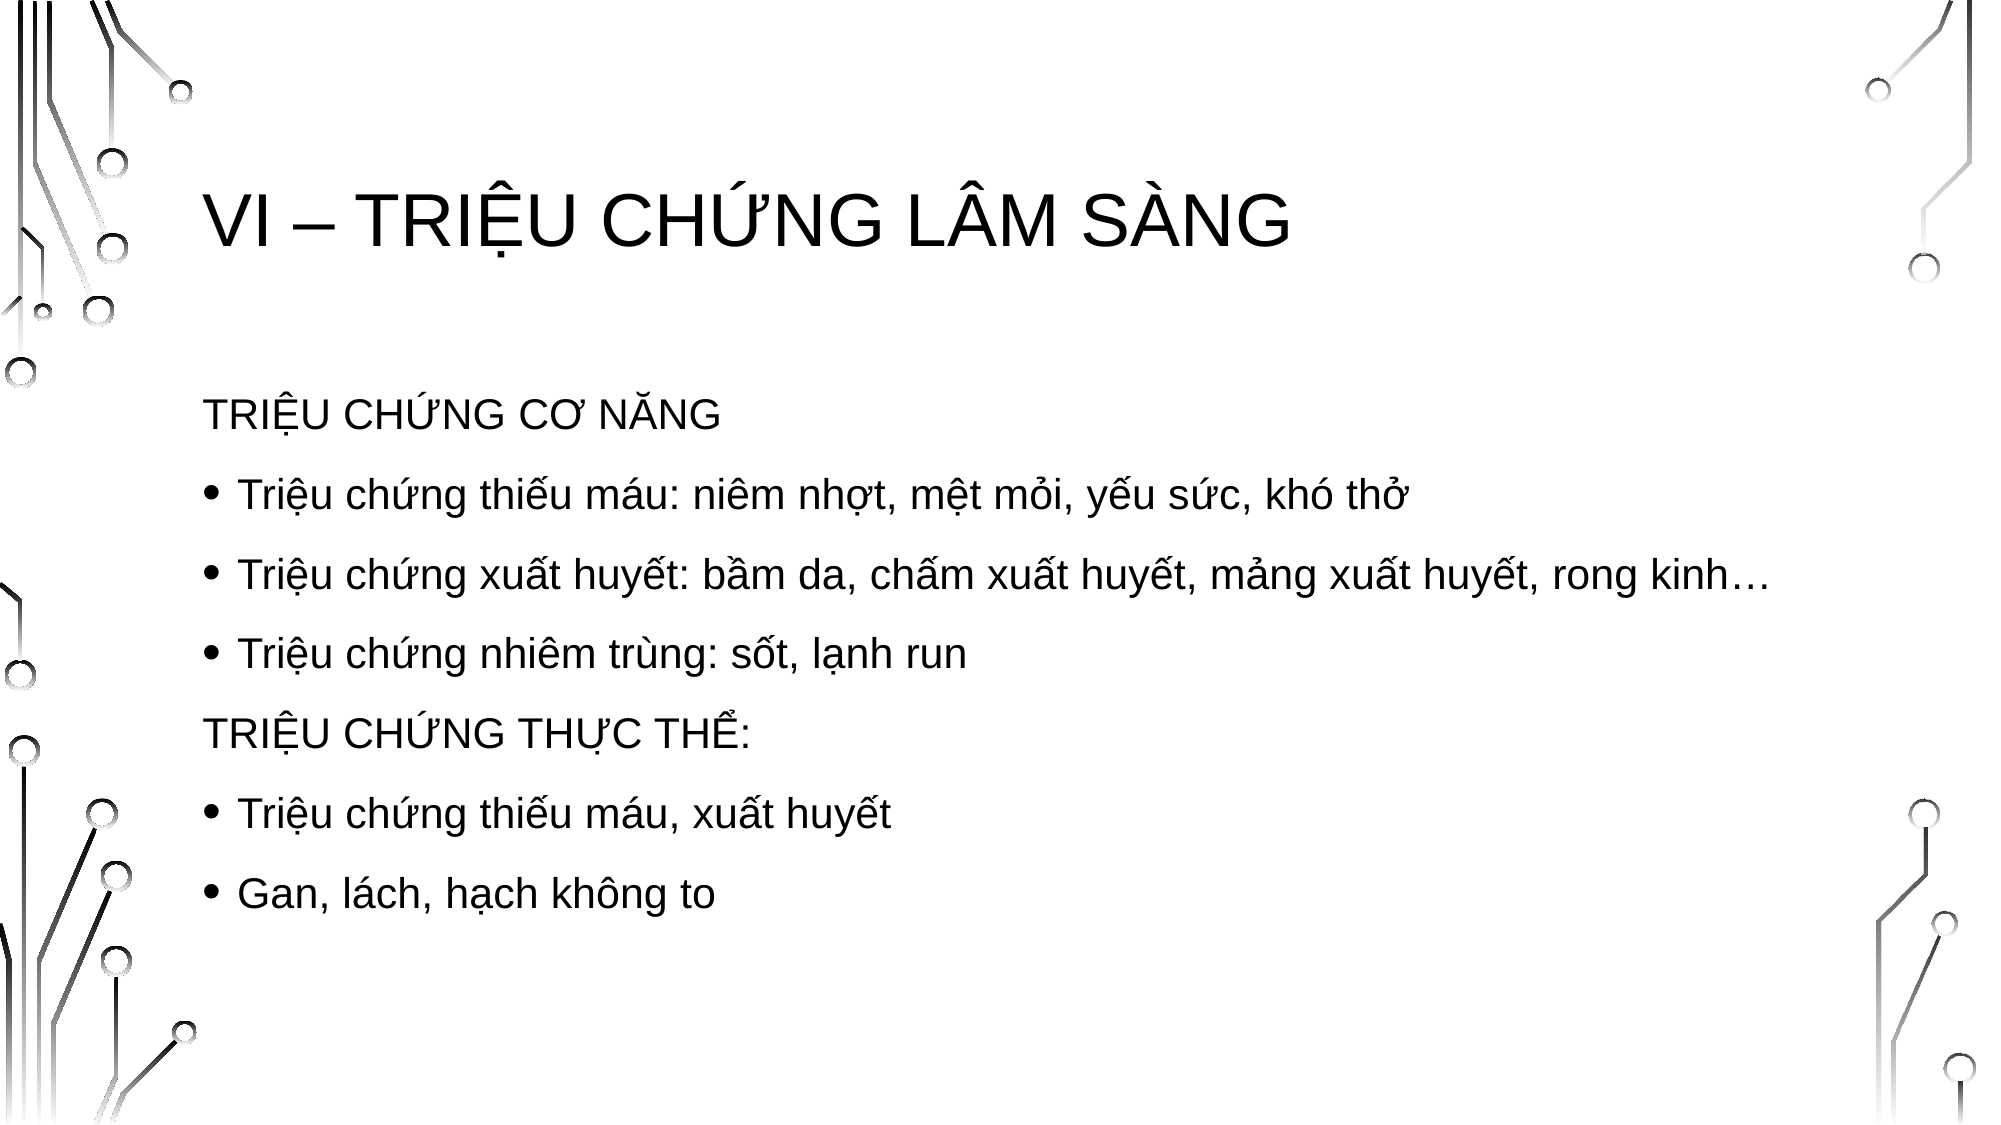

# VI – TRIỆU CHỨNG LÂM SÀNG
TRIỆU CHỨNG CƠ NĂNG
Triệu chứng thiếu máu: niêm nhợt, mệt mỏi, yếu sức, khó thở
Triệu chứng xuất huyết: bầm da, chấm xuất huyết, mảng xuất huyết, rong kinh…
Triệu chứng nhiêm trùng: sốt, lạnh run
TRIỆU CHỨNG THỰC THỂ:
Triệu chứng thiếu máu, xuất huyết
Gan, lách, hạch không to